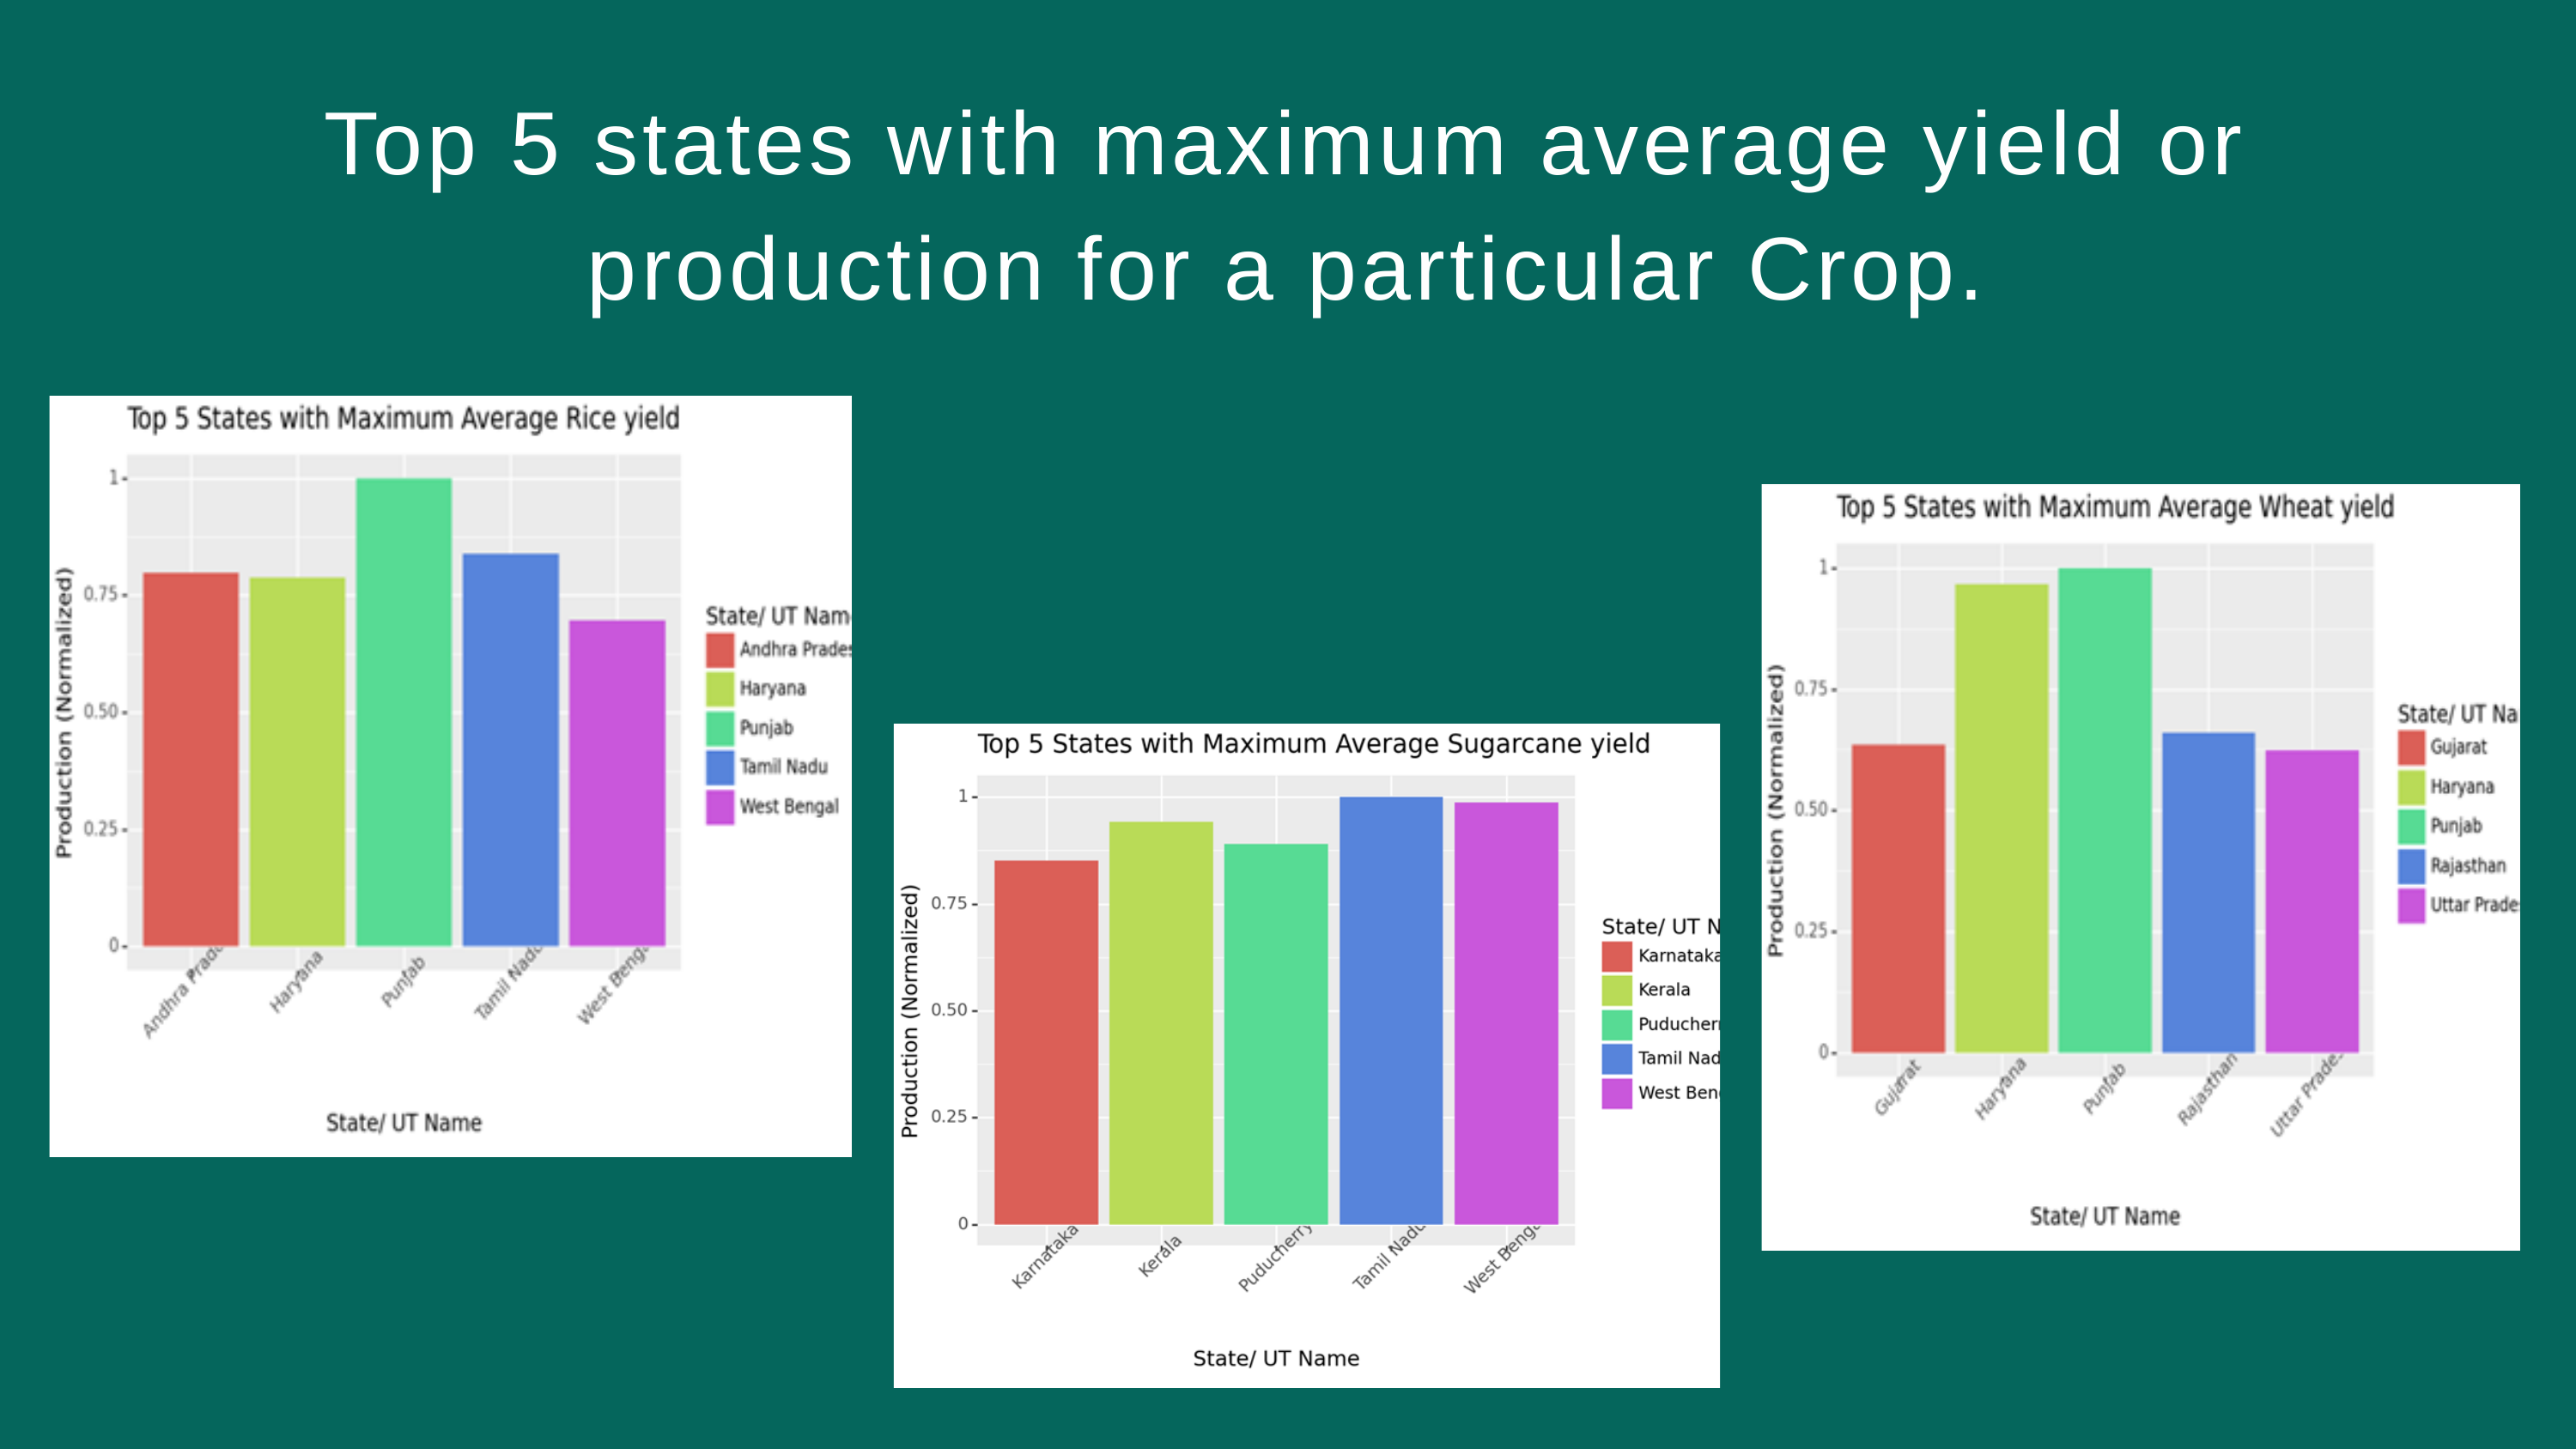

Top 5 states with maximum average yield or production for a particular Crop.